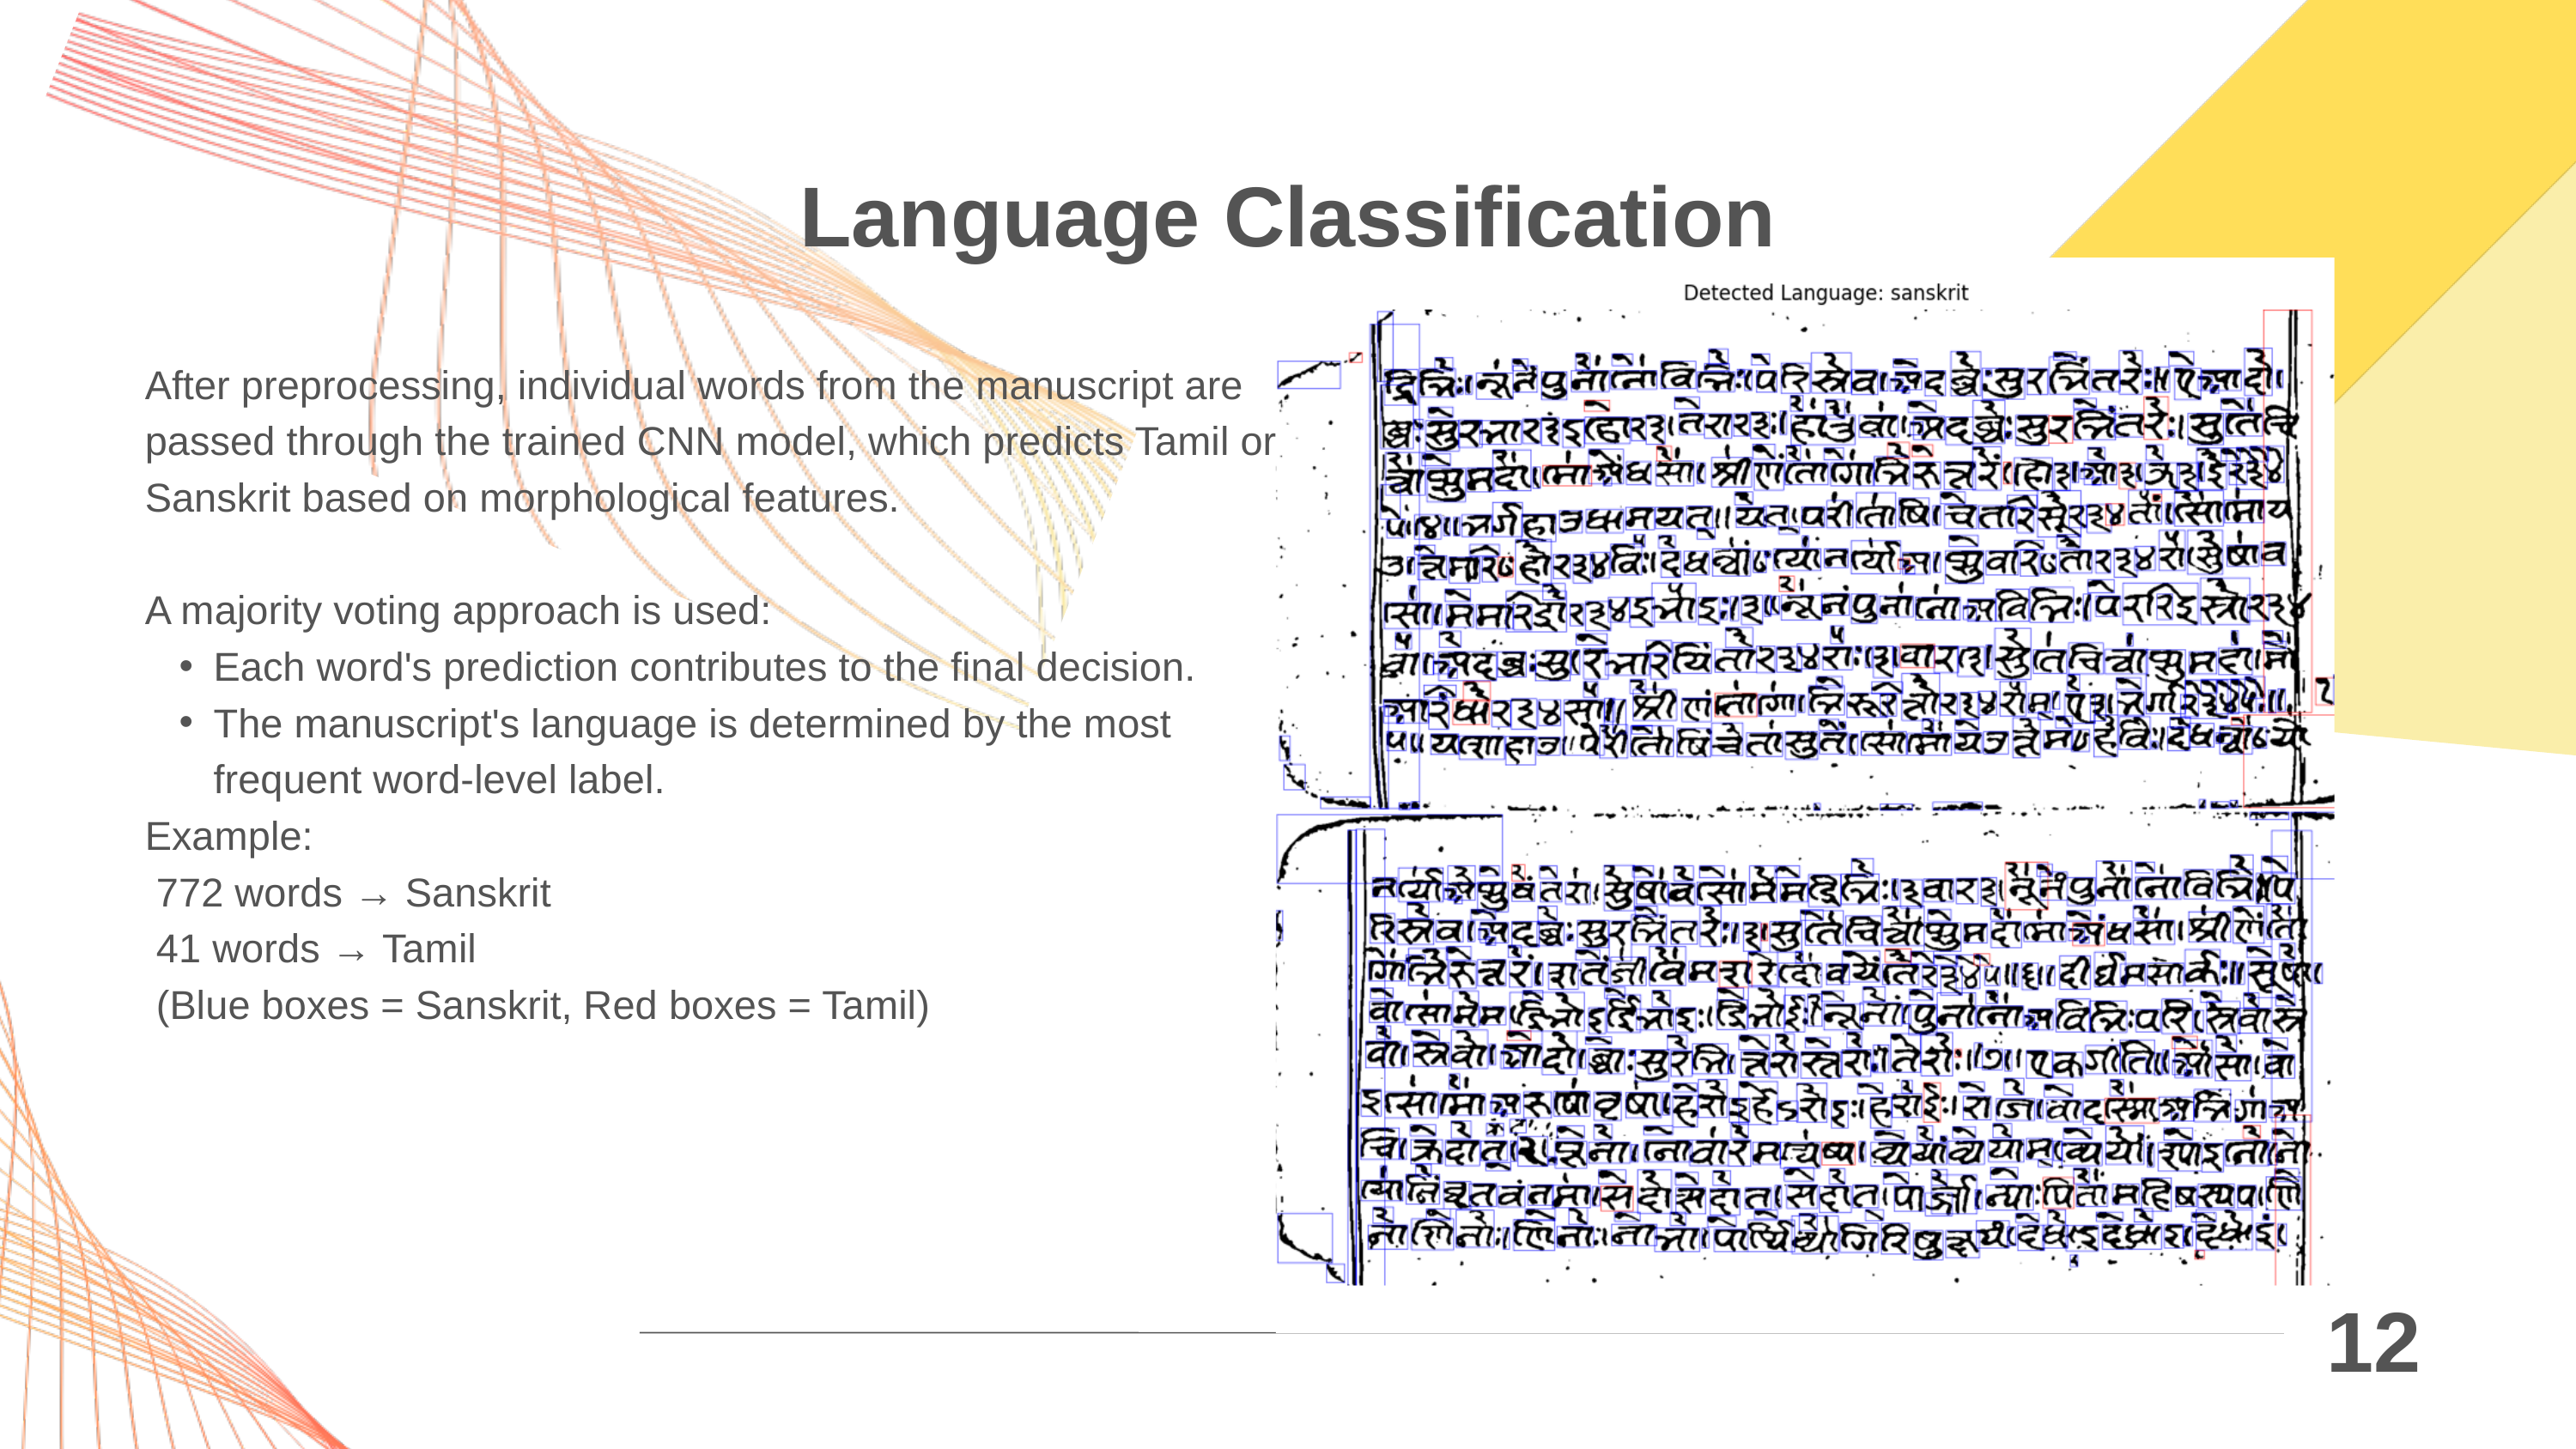

Language Classification

After preprocessing, individual words from the manuscript are passed through the trained CNN model, which predicts Tamil or Sanskrit based on morphological features.

A majority voting approach is used:
Each word's prediction contributes to the final decision.
The manuscript's language is determined by the most frequent word-level label.
Example:
 772 words → Sanskrit
 41 words → Tamil
 (Blue boxes = Sanskrit, Red boxes = Tamil)

12